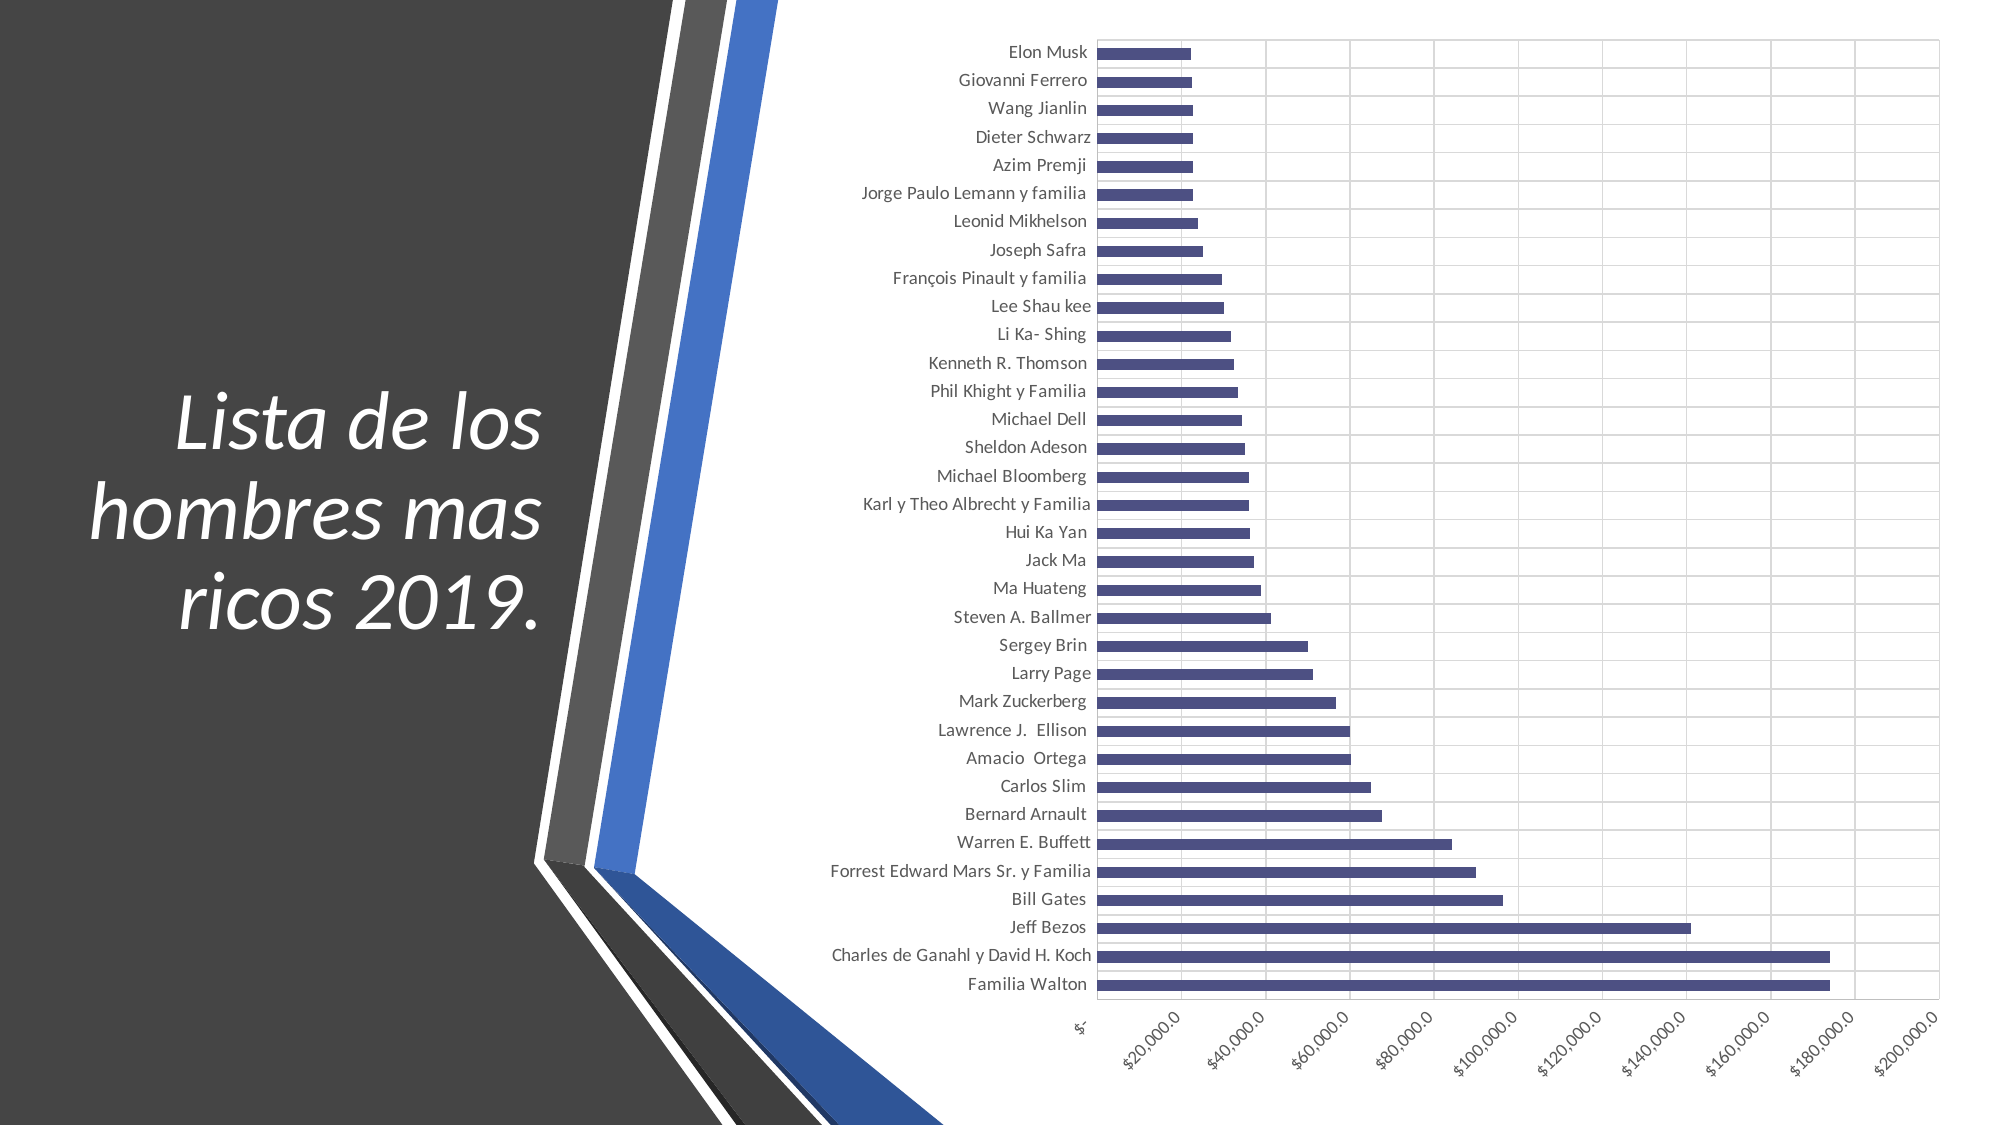

### Chart

| Category |  |
|---|---|
| Familia Walton  | 174000.0 |
| Charles de Ganahl y David H. Koch | 174000.0 |
| Jeff Bezos  | 141000.0 |
| Bill Gates  | 96300.0 |
| Forrest Edward Mars Sr. y Familia | 90000.0 |
| Warren E. Buffett | 84200.0 |
| Bernard Arnault  | 67700.0 |
| Carlos Slim  | 65000.0 |
| Amacio  Ortega  | 60300.0 |
| Lawrence J.  Ellison  | 60100.0 |
| Mark Zuckerberg  | 56700.0 |
| Larry Page | 51300.0 |
| Sergey Brin  | 50000.0 |
| Steven A. Ballmer | 41200.0 |
| Ma Huateng  | 38800.0 |
| Jack Ma  | 37300.0 |
| Hui Ka Yan  | 36200.0 |
| Karl y Theo Albrecht y Familia | 36100.0 |
| Michael Bloomberg  | 36100.0 |
| Sheldon Adeson  | 35100.0 |
| Michael Dell  | 34300.0 |
| Phil Khight y Familia  | 33400.0 |
| Kenneth R. Thomson  | 32500.0 |
| Li Ka- Shing  | 31700.0 |
| Lee Shau kee | 30100.0 |
| François Pinault y familia  | 29700.0 |
| Joseph Safra  | 25200.0 |
| Leonid Mikhelson  | 24000.0 |
| Jorge Paulo Lemann y familia  | 22800.0 |
| Azim Premji  | 22600.0 |
| Dieter Schwarz | 22600.0 |
| Wang Jianlin  | 22600.0 |
| Giovanni Ferrero  | 22400.0 |
| Elon Musk  | 22300.0 |
# Lista de los hombres mas ricos 2019.